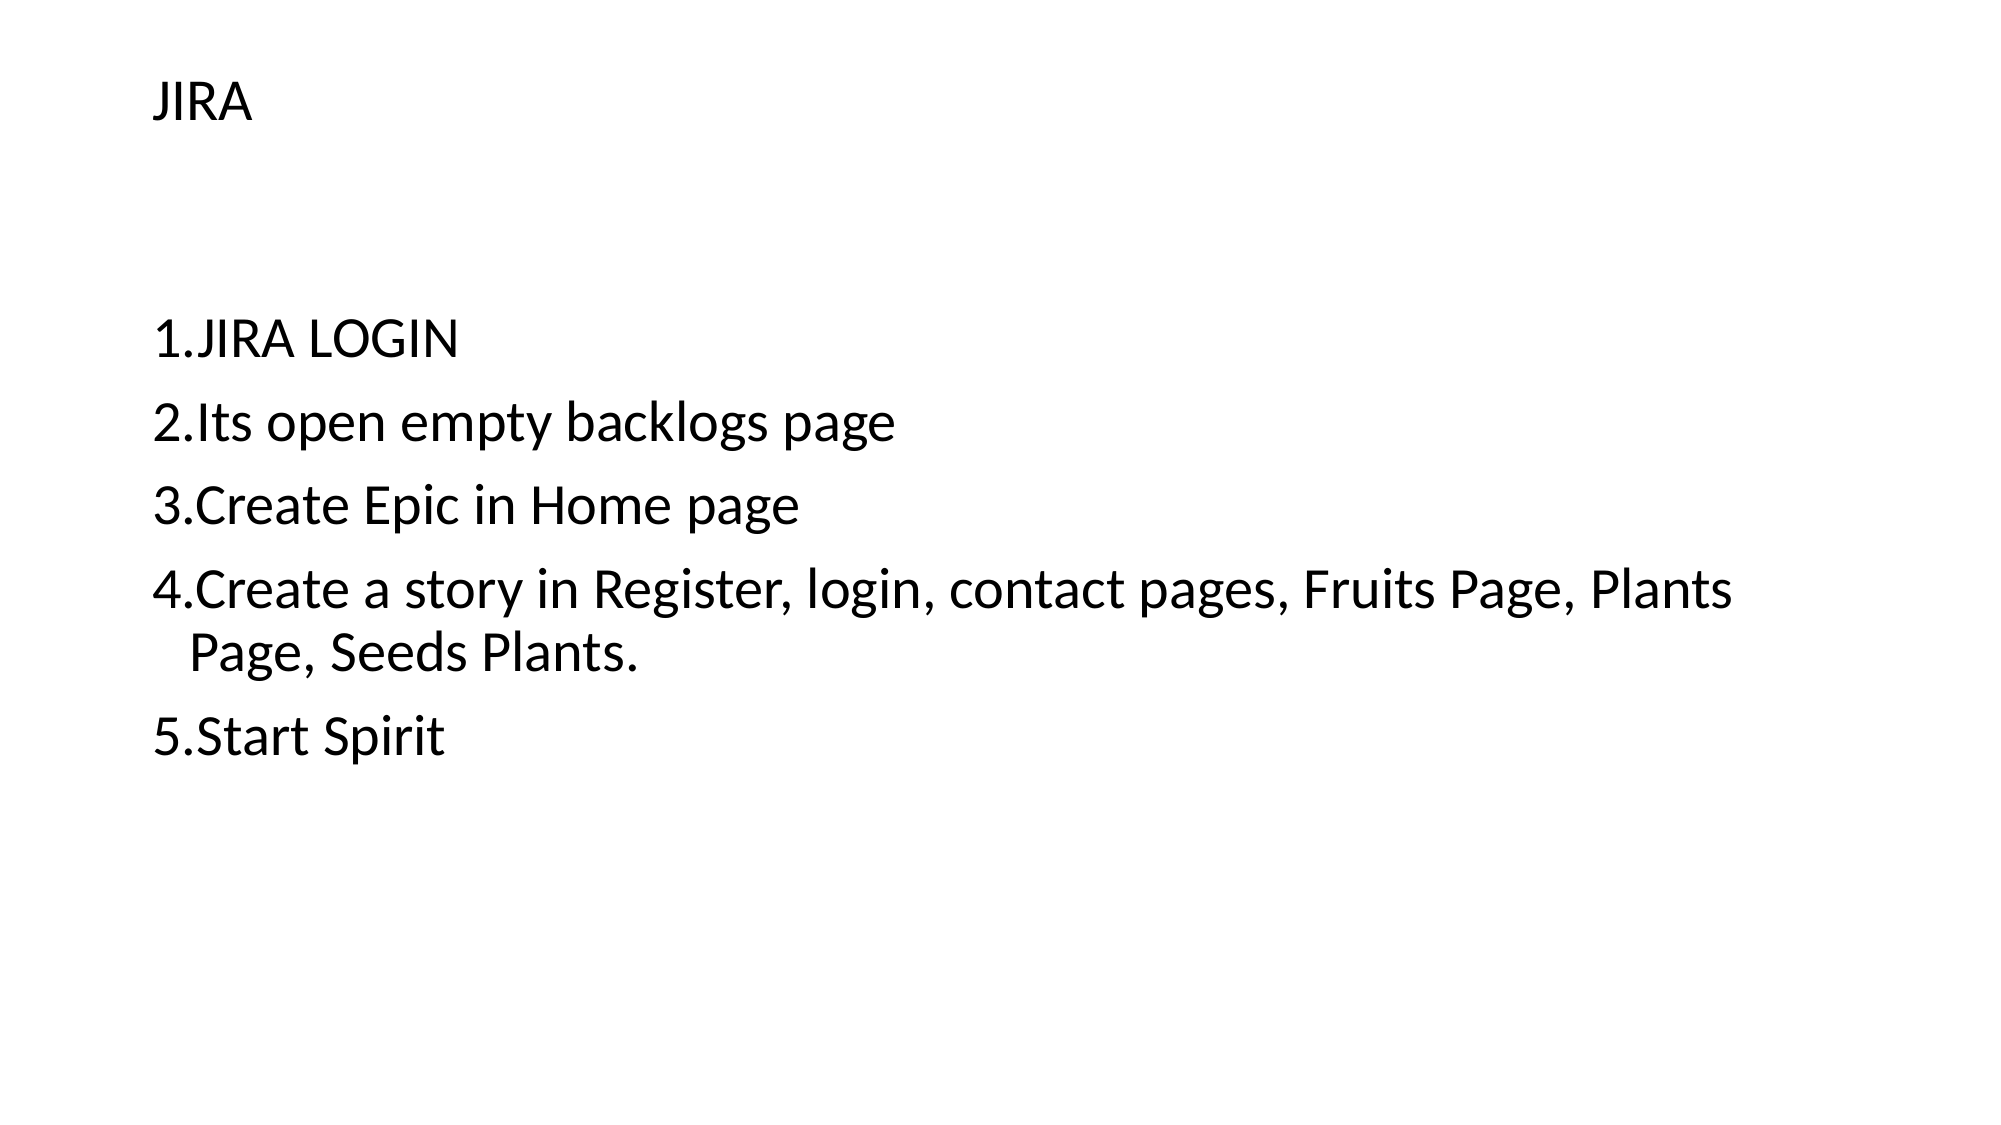

# JIRA
1.JIRA LOGIN
2.Its open empty backlogs page
3.Create Epic in Home page
4.Create a story in Register, login, contact pages, Fruits Page, Plants Page, Seeds Plants.
5.Start Spirit